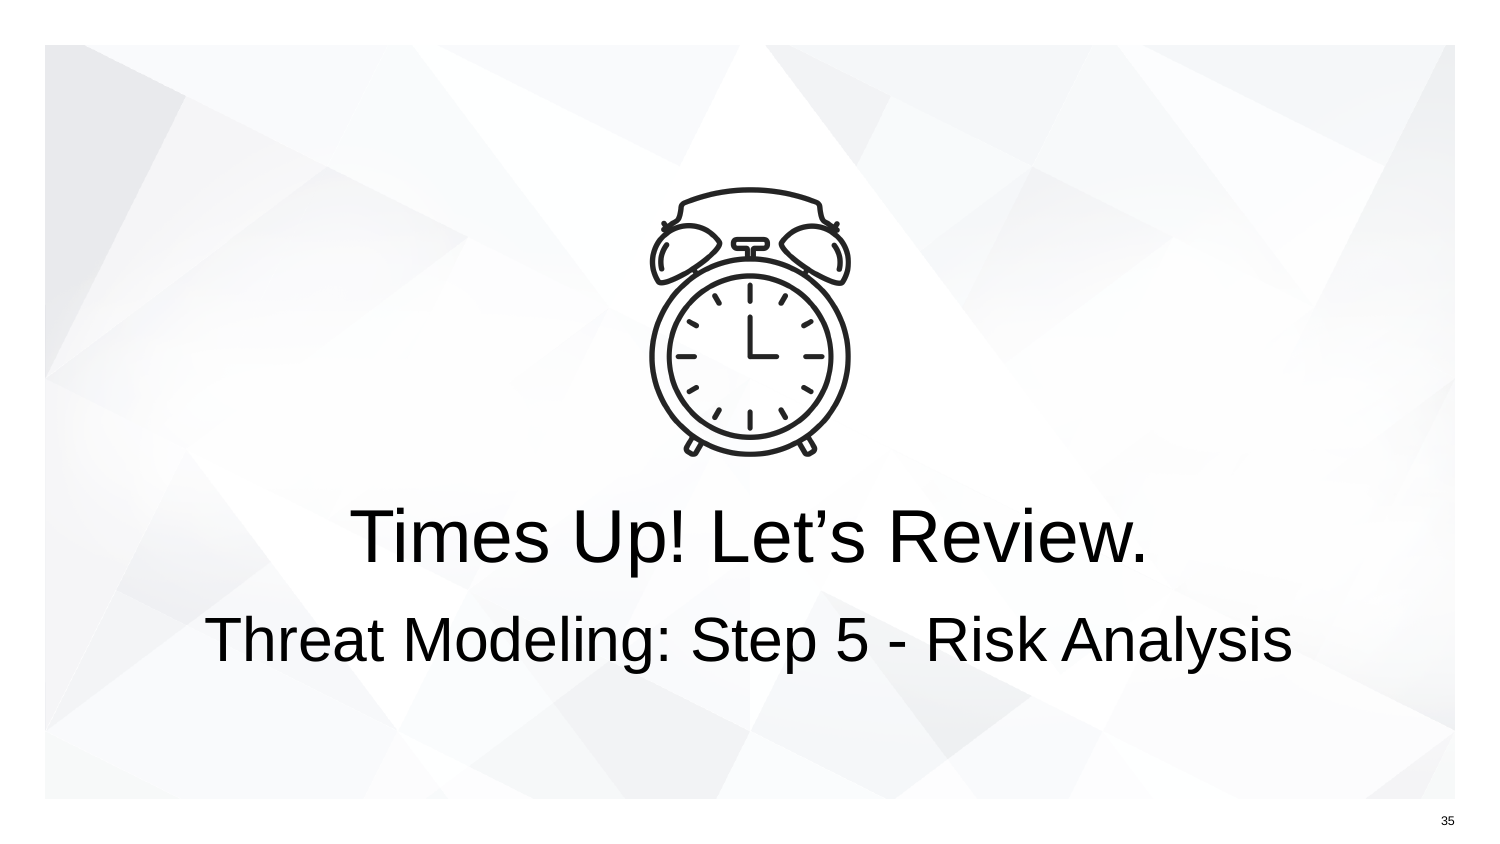

Threat Modeling: Step 5 - Risk Analysis
35